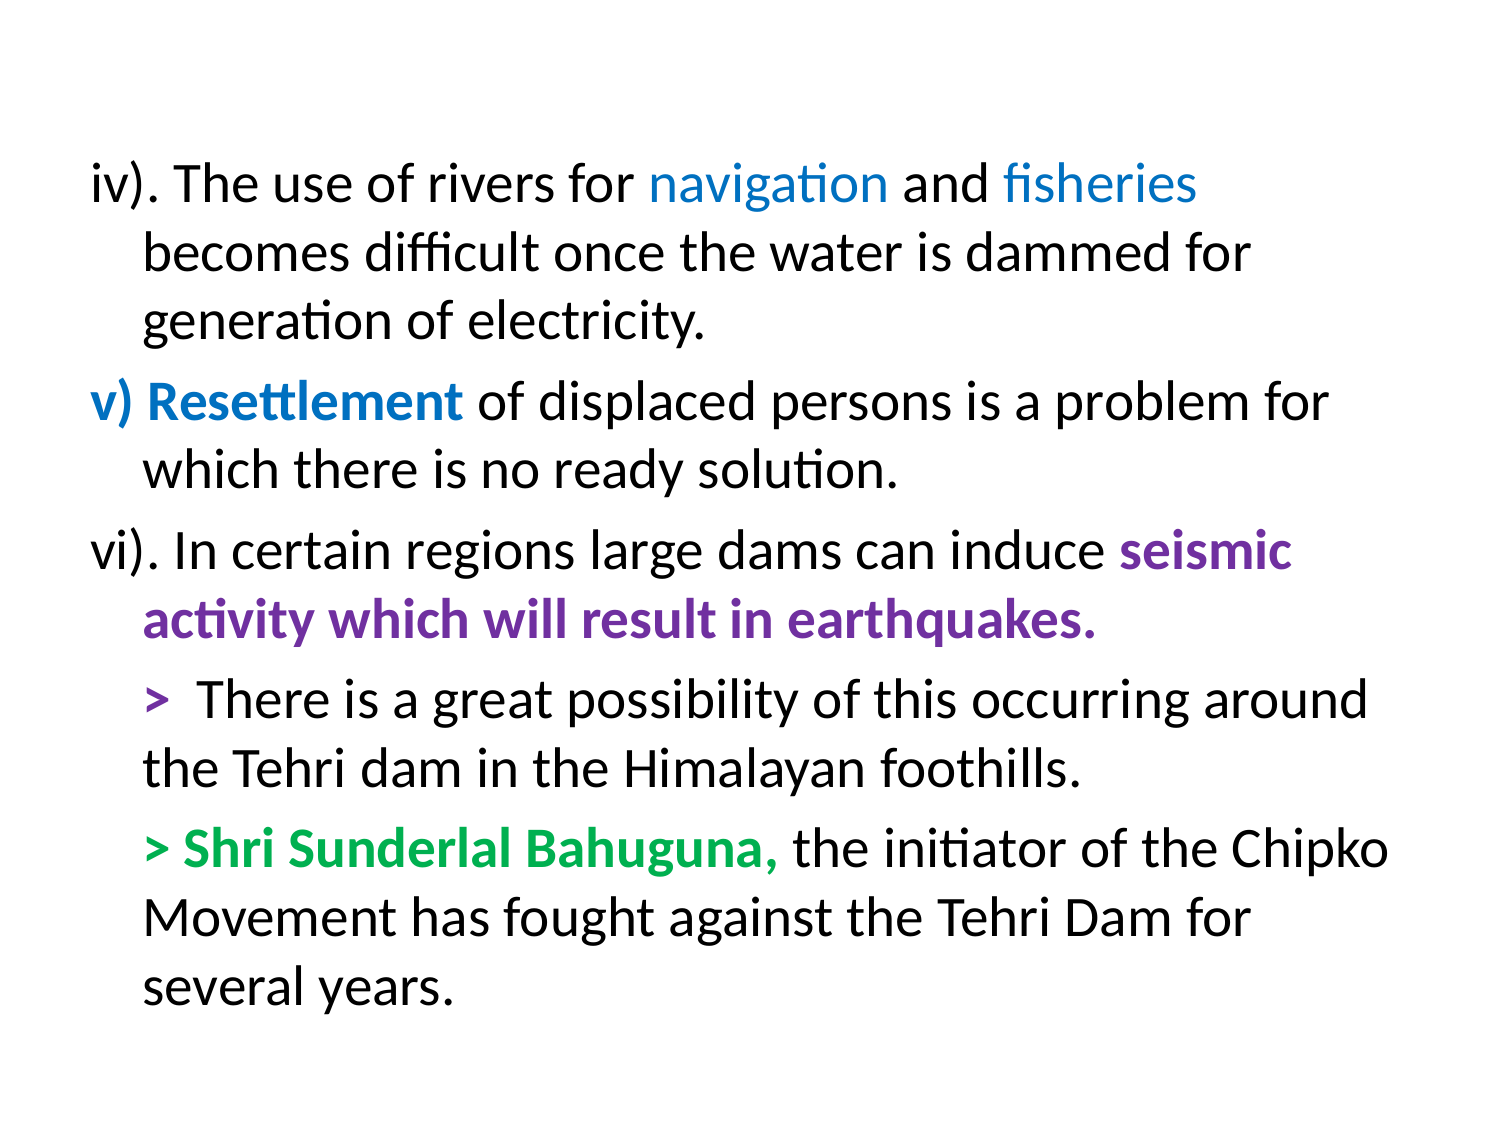

iv). The use of rivers for navigation and fisheries becomes difficult once the water is dammed for generation of electricity.
v) Resettlement of displaced persons is a problem for which there is no ready solution.
vi). In certain regions large dams can induce seismic activity which will result in earthquakes.
	>  There is a great possibility of this occurring around the Tehri dam in the Himalayan foothills.
	> Shri Sunderlal Bahuguna, the initiator of the Chipko Movement has fought against the Tehri Dam for several years.